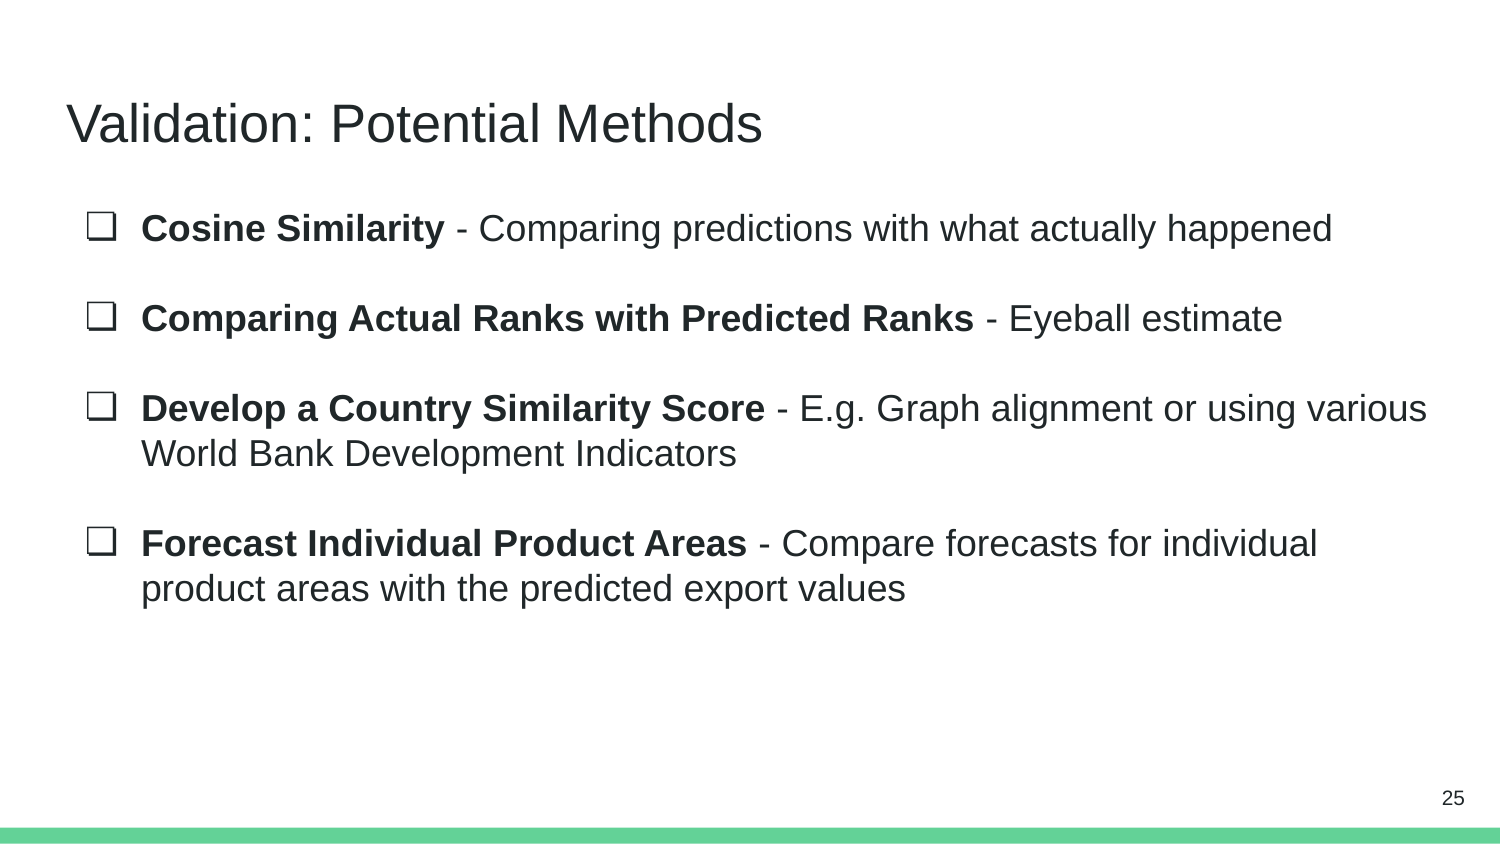

# Validation: Potential Methods
Cosine Similarity - Comparing predictions with what actually happened

Comparing Actual Ranks with Predicted Ranks - Eyeball estimate

Develop a Country Similarity Score - E.g. Graph alignment or using various World Bank Development Indicators

Forecast Individual Product Areas - Compare forecasts for individual product areas with the predicted export values
25